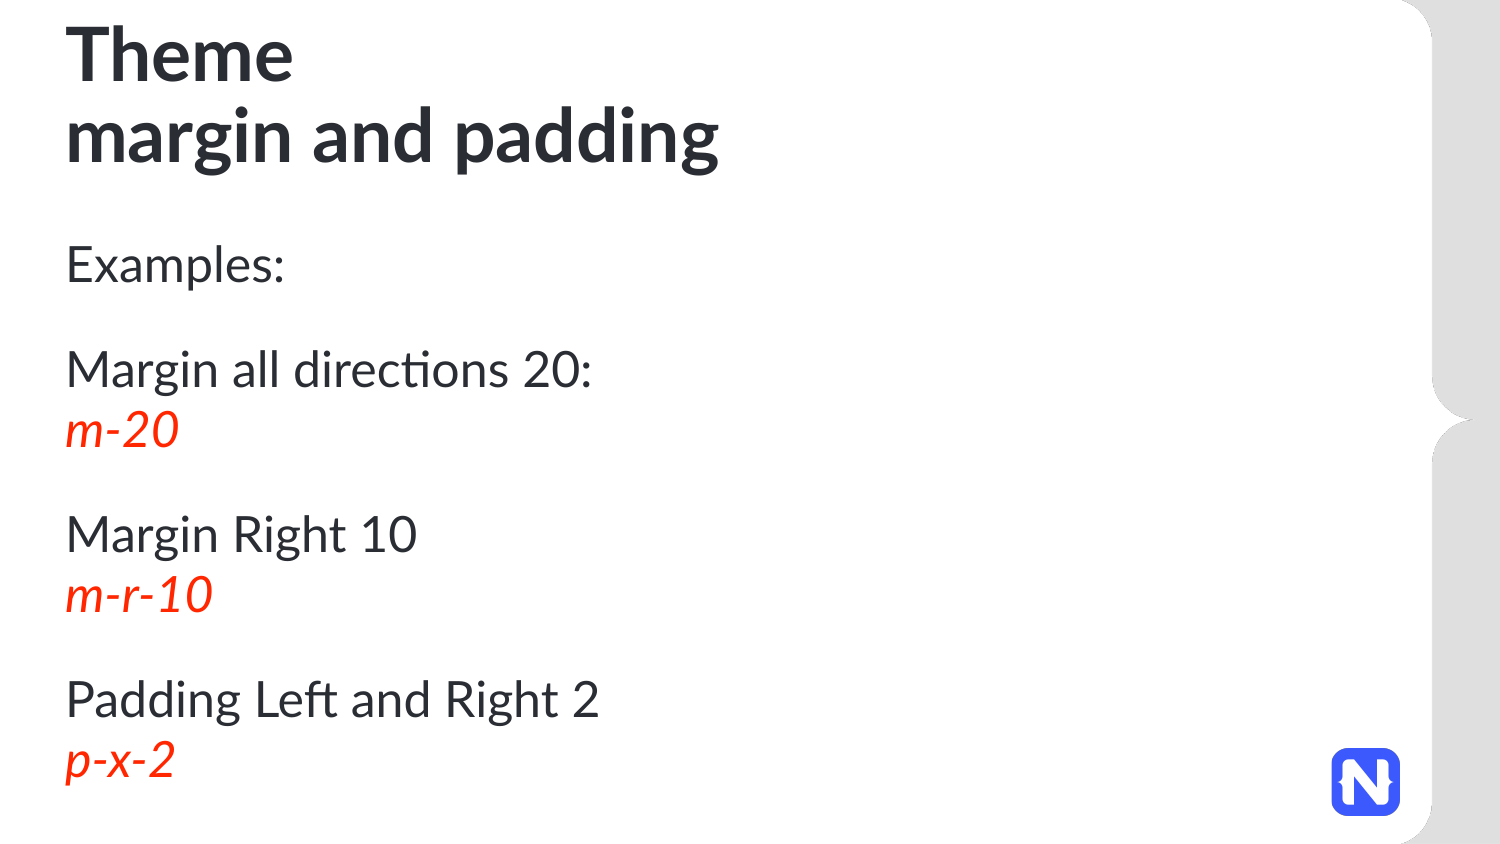

# Theme margin and padding
Examples:

Margin all directions 20:
m-20

Margin Right 10
m-r-10

Padding Left and Right 2
p-x-2